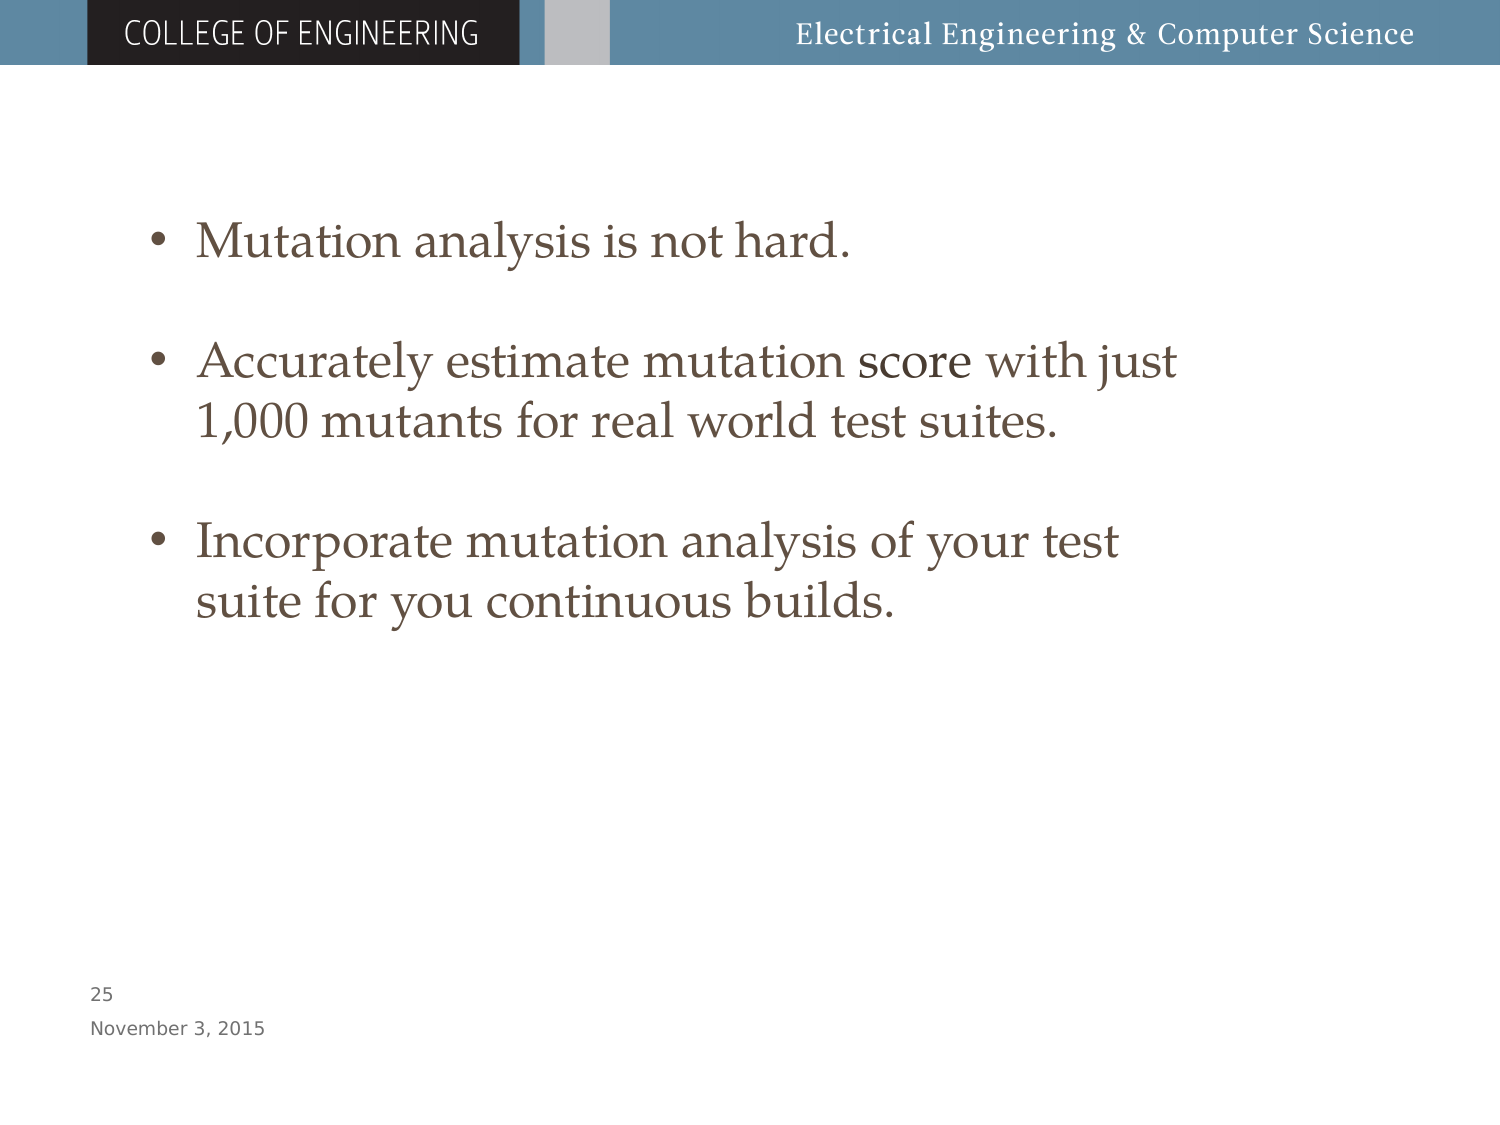

Mutation analysis is not hard.

Accurately estimate mutation score with just 1,000 mutants for real world test suites.

Incorporate mutation analysis of your test suite for you continuous builds.
25
November 3, 2015